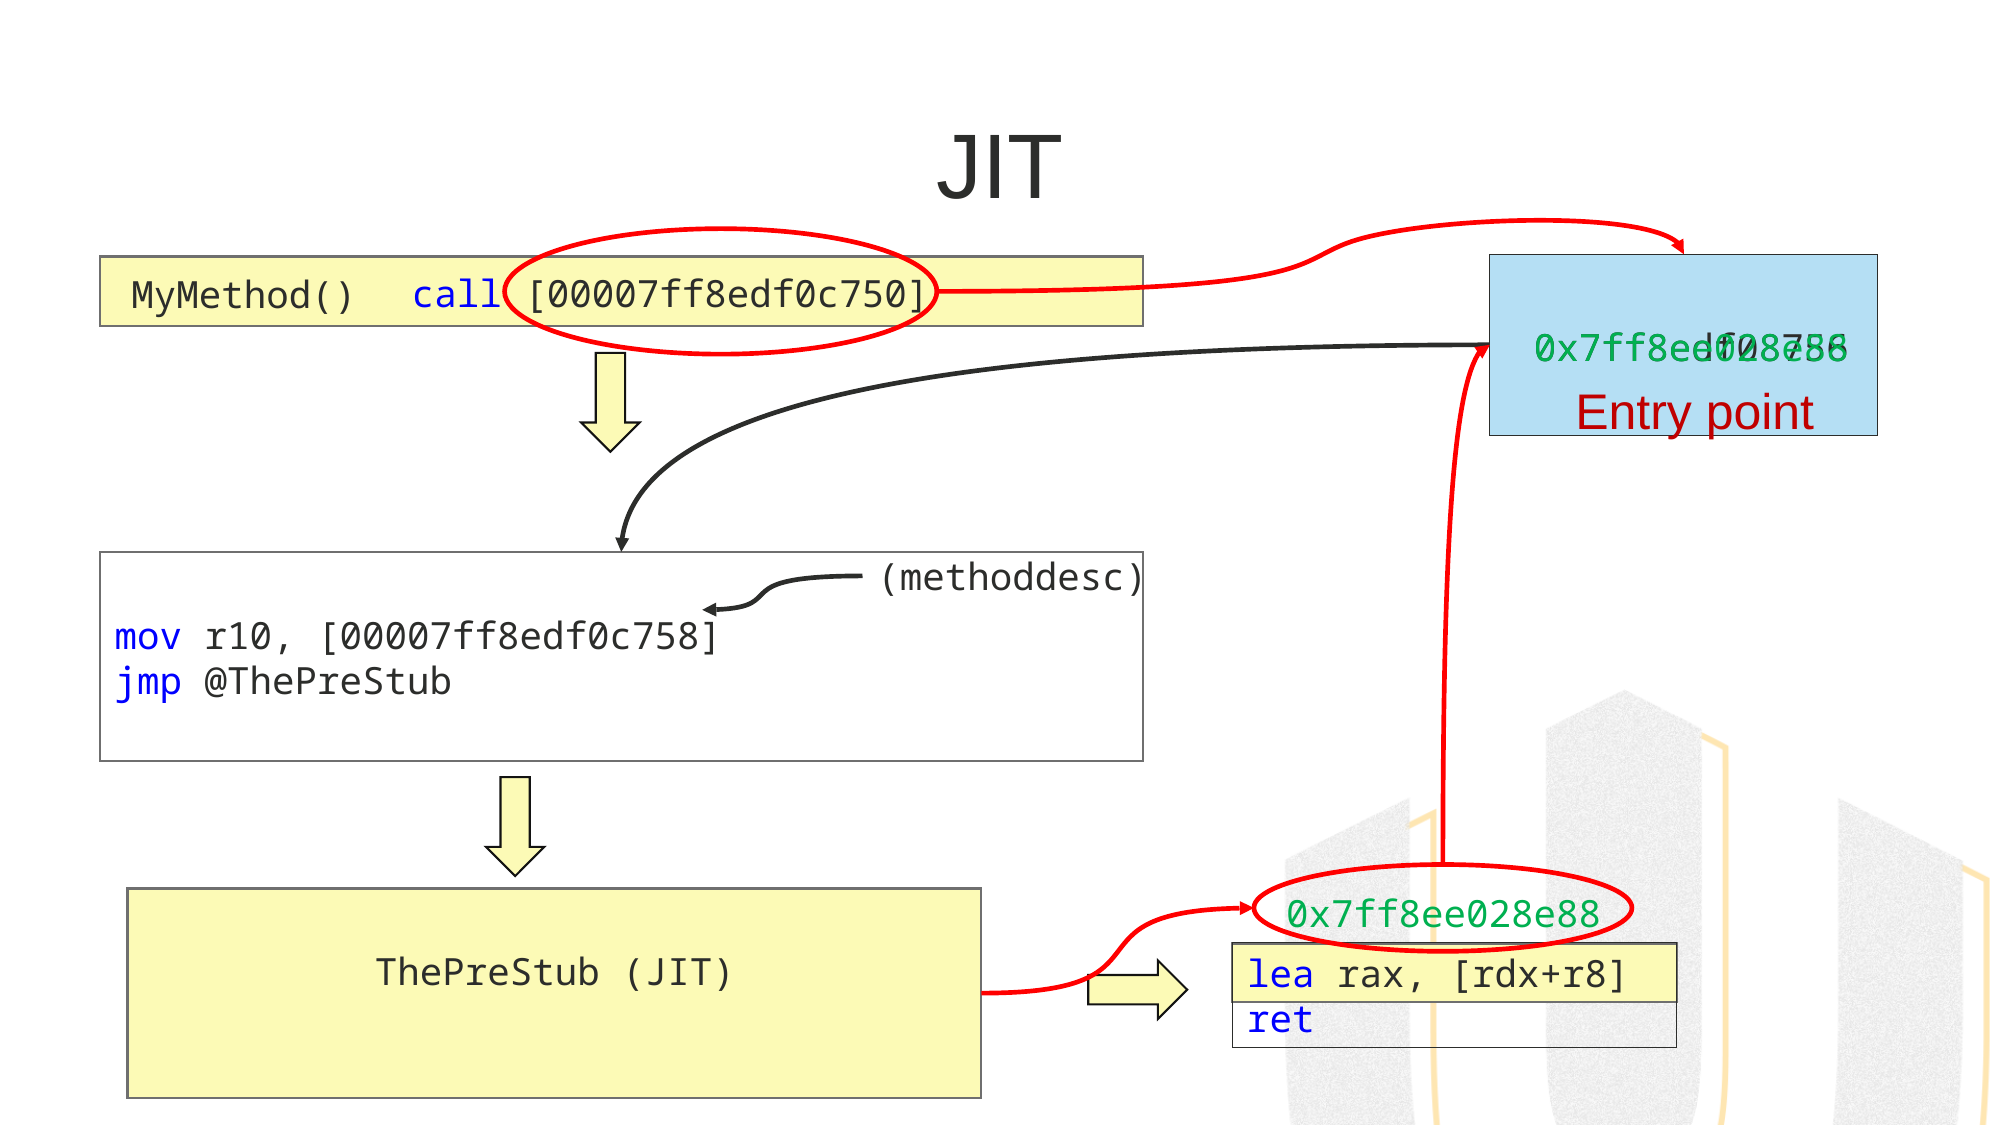

# JIT

call [00007ff8edf0c750]
MyMethod()
0x7ff8edf08756
0x7ff8ee028e88
Entry point

(methoddesc)
mov r10, [00007ff8edf0c758]
jmp @ThePreStub

0x7ff8ee028e88

ThePreStub (JIT)
lea rax, [rdx+r8]
ret